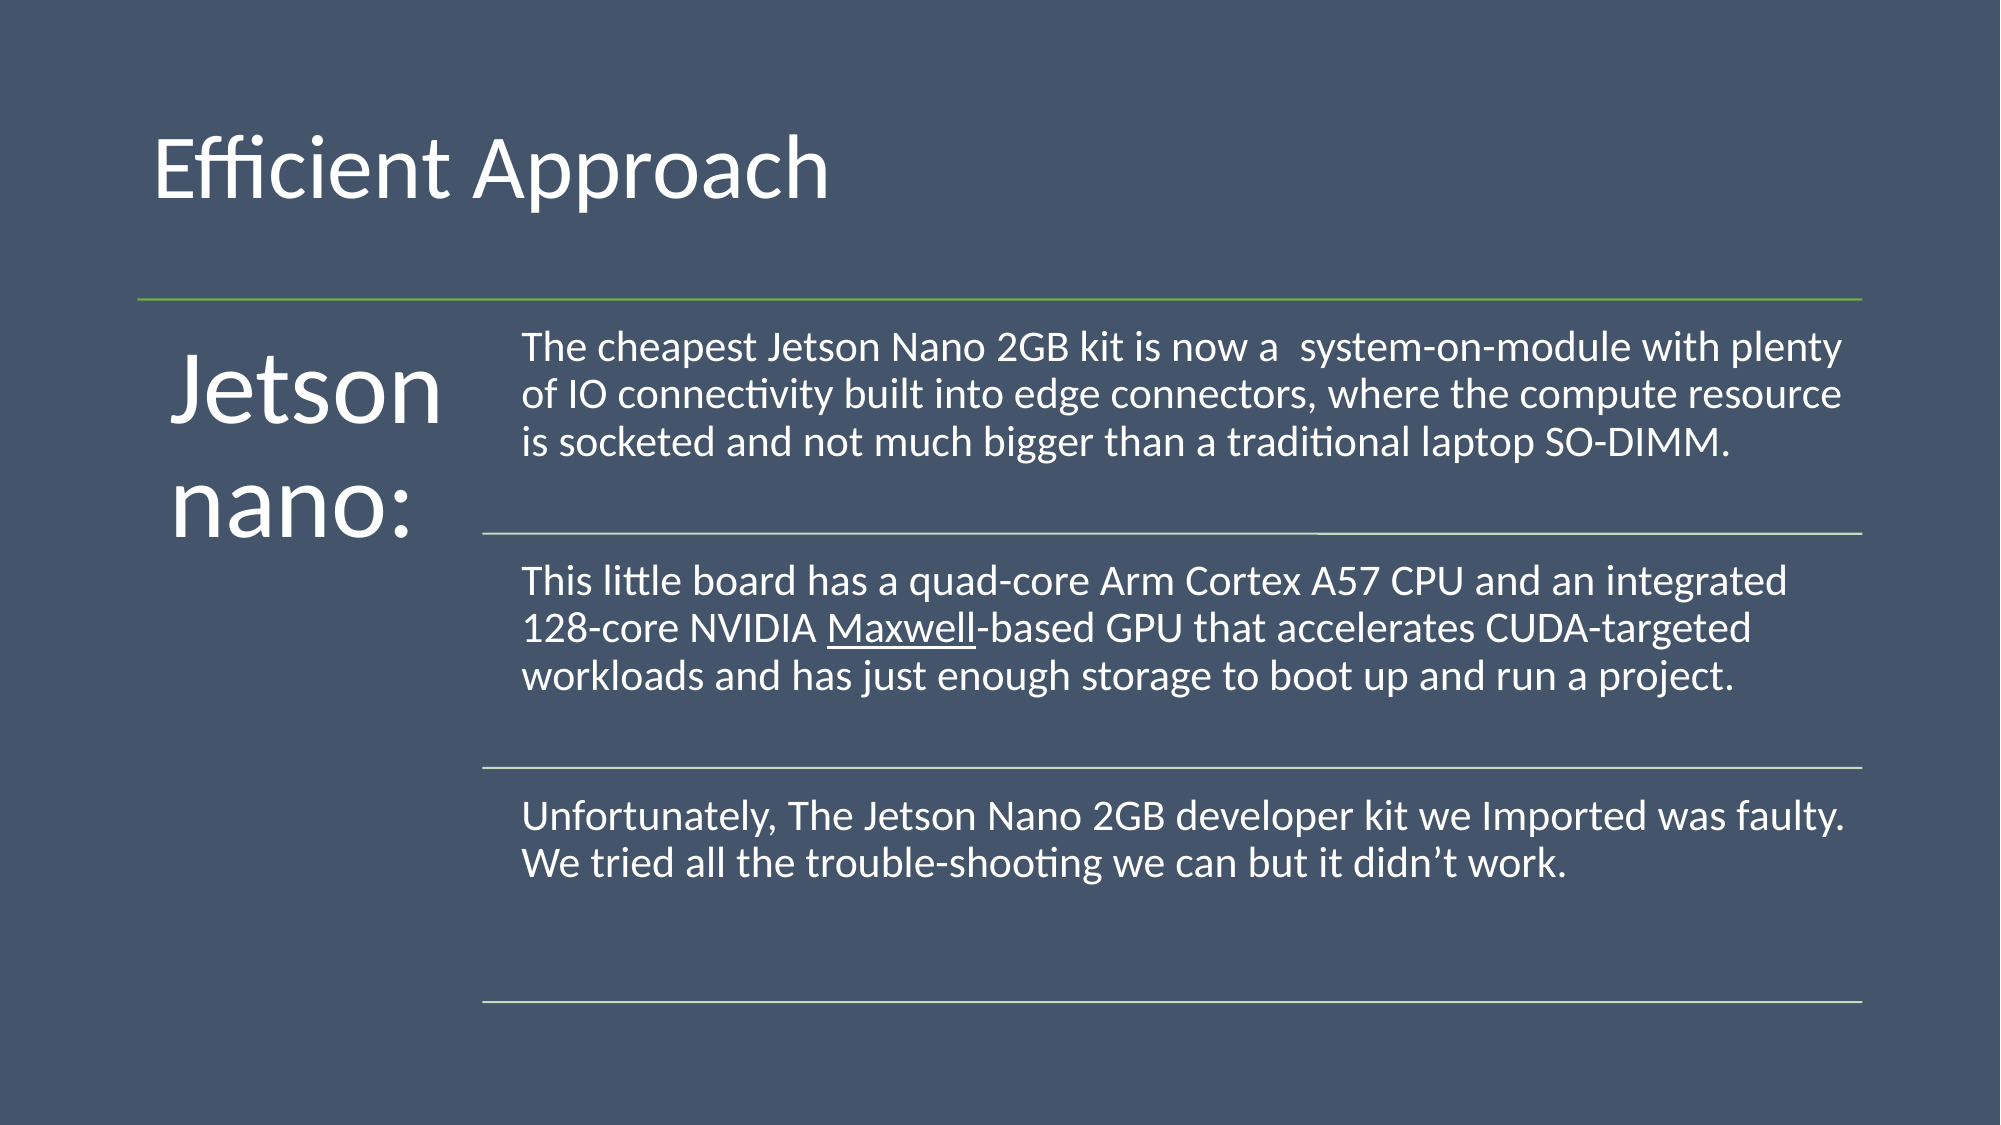

# Efficient Approach
Jetson nano:
The cheapest Jetson Nano 2GB kit is now a  system-on-module with plenty of IO connectivity built into edge connectors, where the compute resource is socketed and not much bigger than a traditional laptop SO-DIMM.
This little board has a quad-core Arm Cortex A57 CPU and an integrated 128-core NVIDIA Maxwell-based GPU that accelerates CUDA-targeted workloads and has just enough storage to boot up and run a project.
Unfortunately, The Jetson Nano 2GB developer kit we Imported was faulty. We tried all the trouble-shooting we can but it didn’t work.